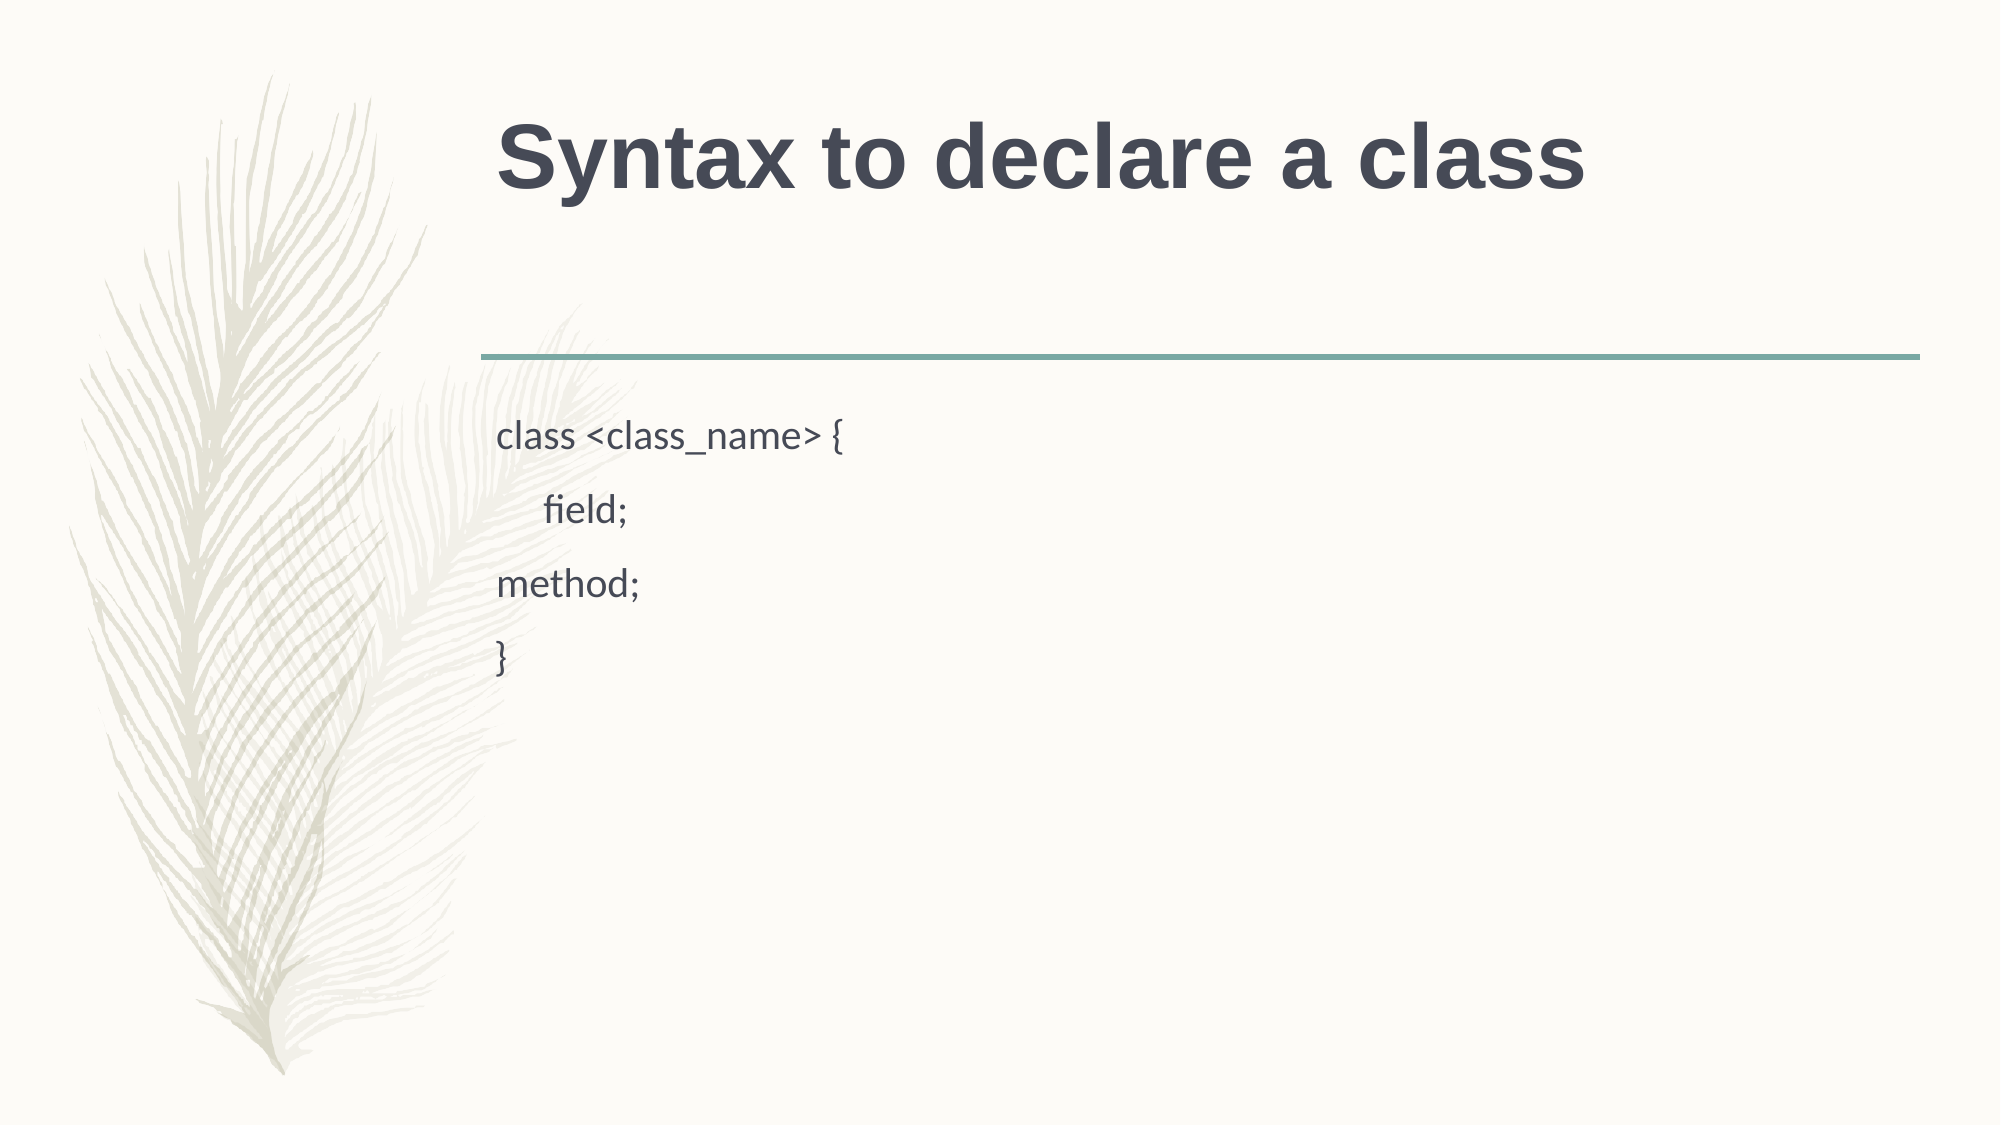

# Syntax to declare a class
class <class_name> {  field;
method;
}